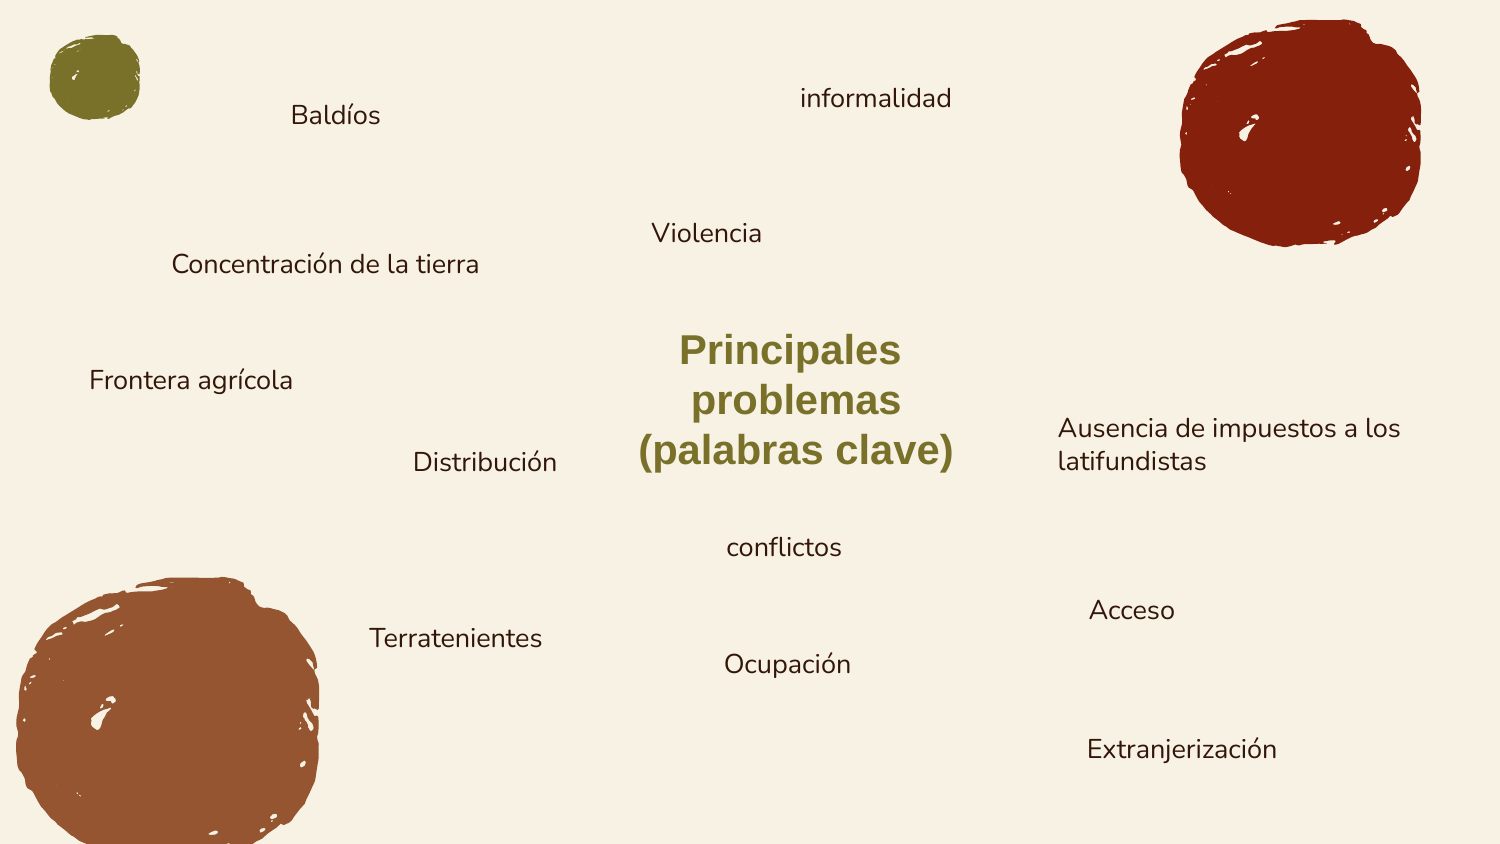

informalidad
Baldíos
Violencia
Concentración de la tierra
# Principales problemas (palabras clave)
Frontera agrícola
Ausencia de impuestos a los latifundistas
Distribución
conflictos

Acceso
Terratenientes
Ocupación
Extranjerización